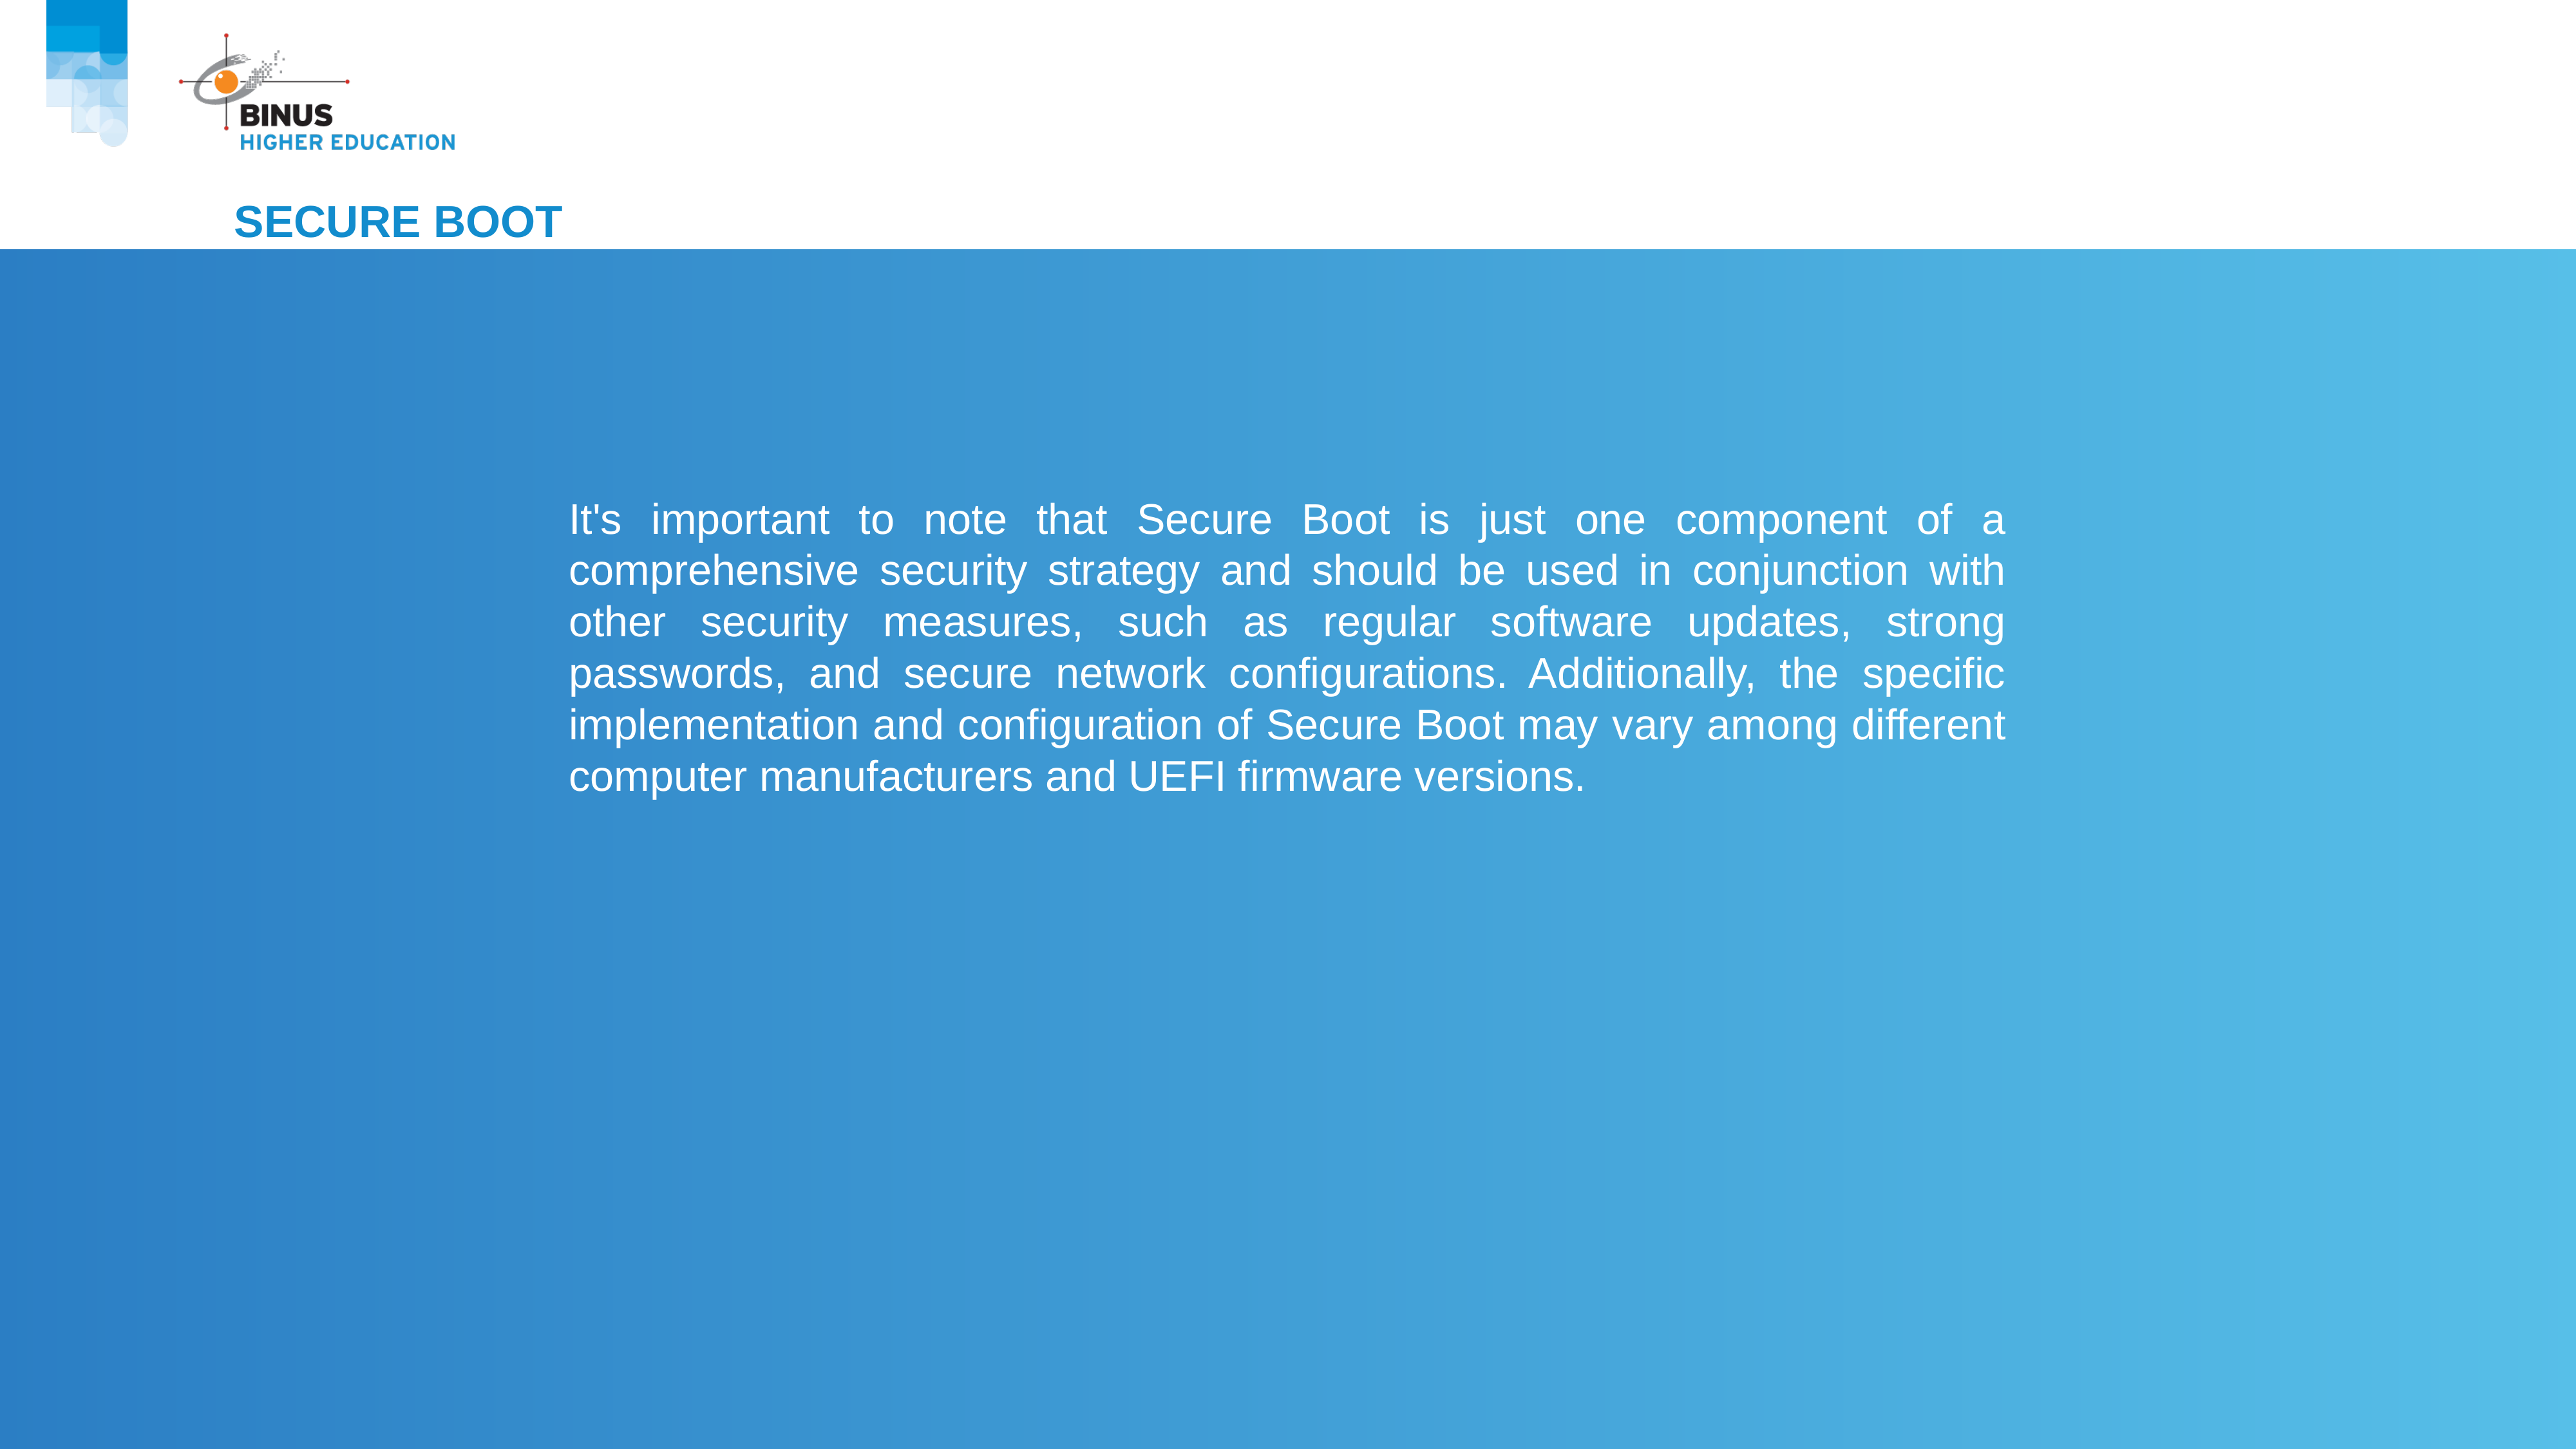

# Secure Boot

It's important to note that Secure Boot is just one component of a comprehensive security strategy and should be used in conjunction with other security measures, such as regular software updates, strong passwords, and secure network configurations. Additionally, the specific implementation and configuration of Secure Boot may vary among different computer manufacturers and UEFI firmware versions.